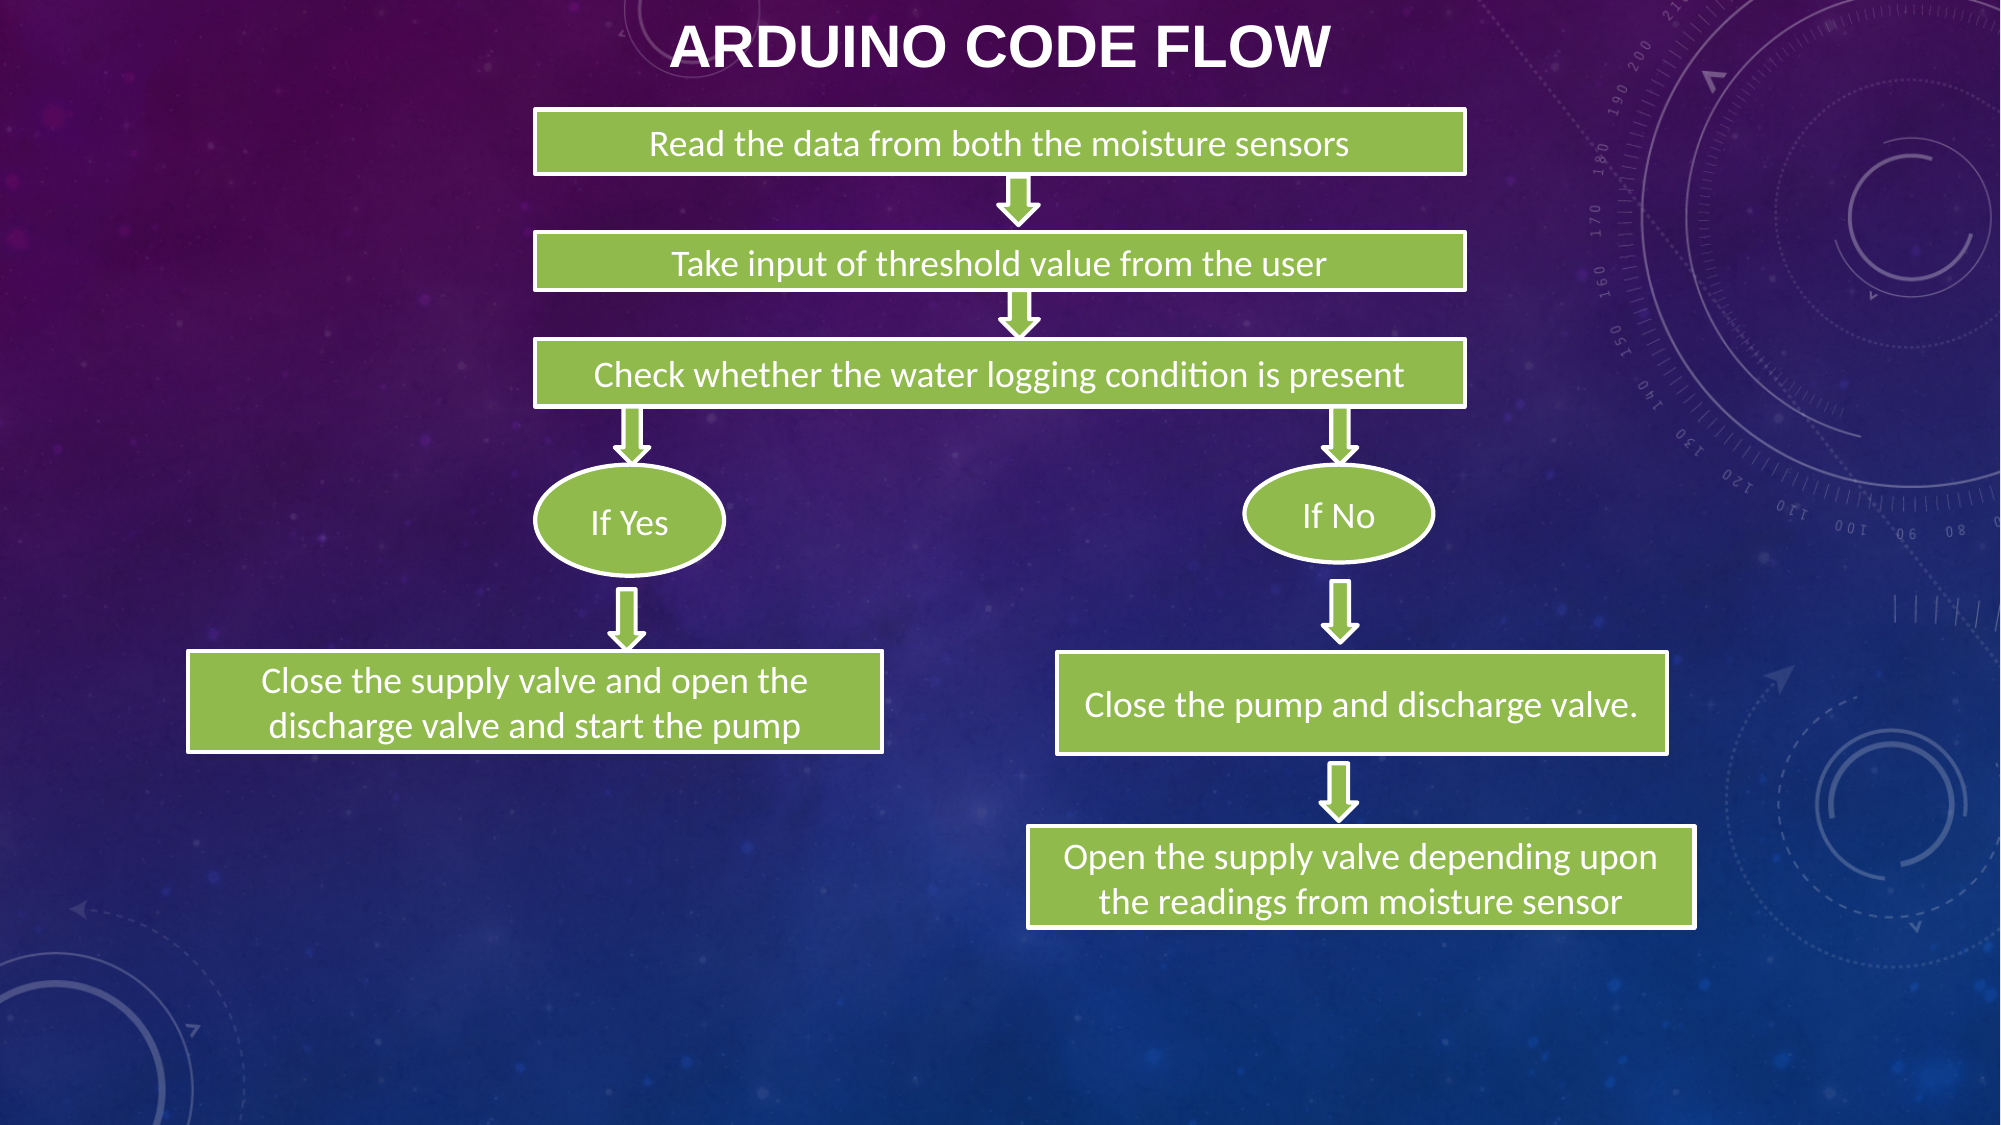

# Arduino code fLOW
Read the data from both the moisture sensors

Take input of threshold value from the user

Check whether the water logging condition is present

If Yes
If No

Close the supply valve and open the discharge valve and start the pump
Close the pump and discharge valve.

Open the supply valve depending upon the readings from moisture sensor